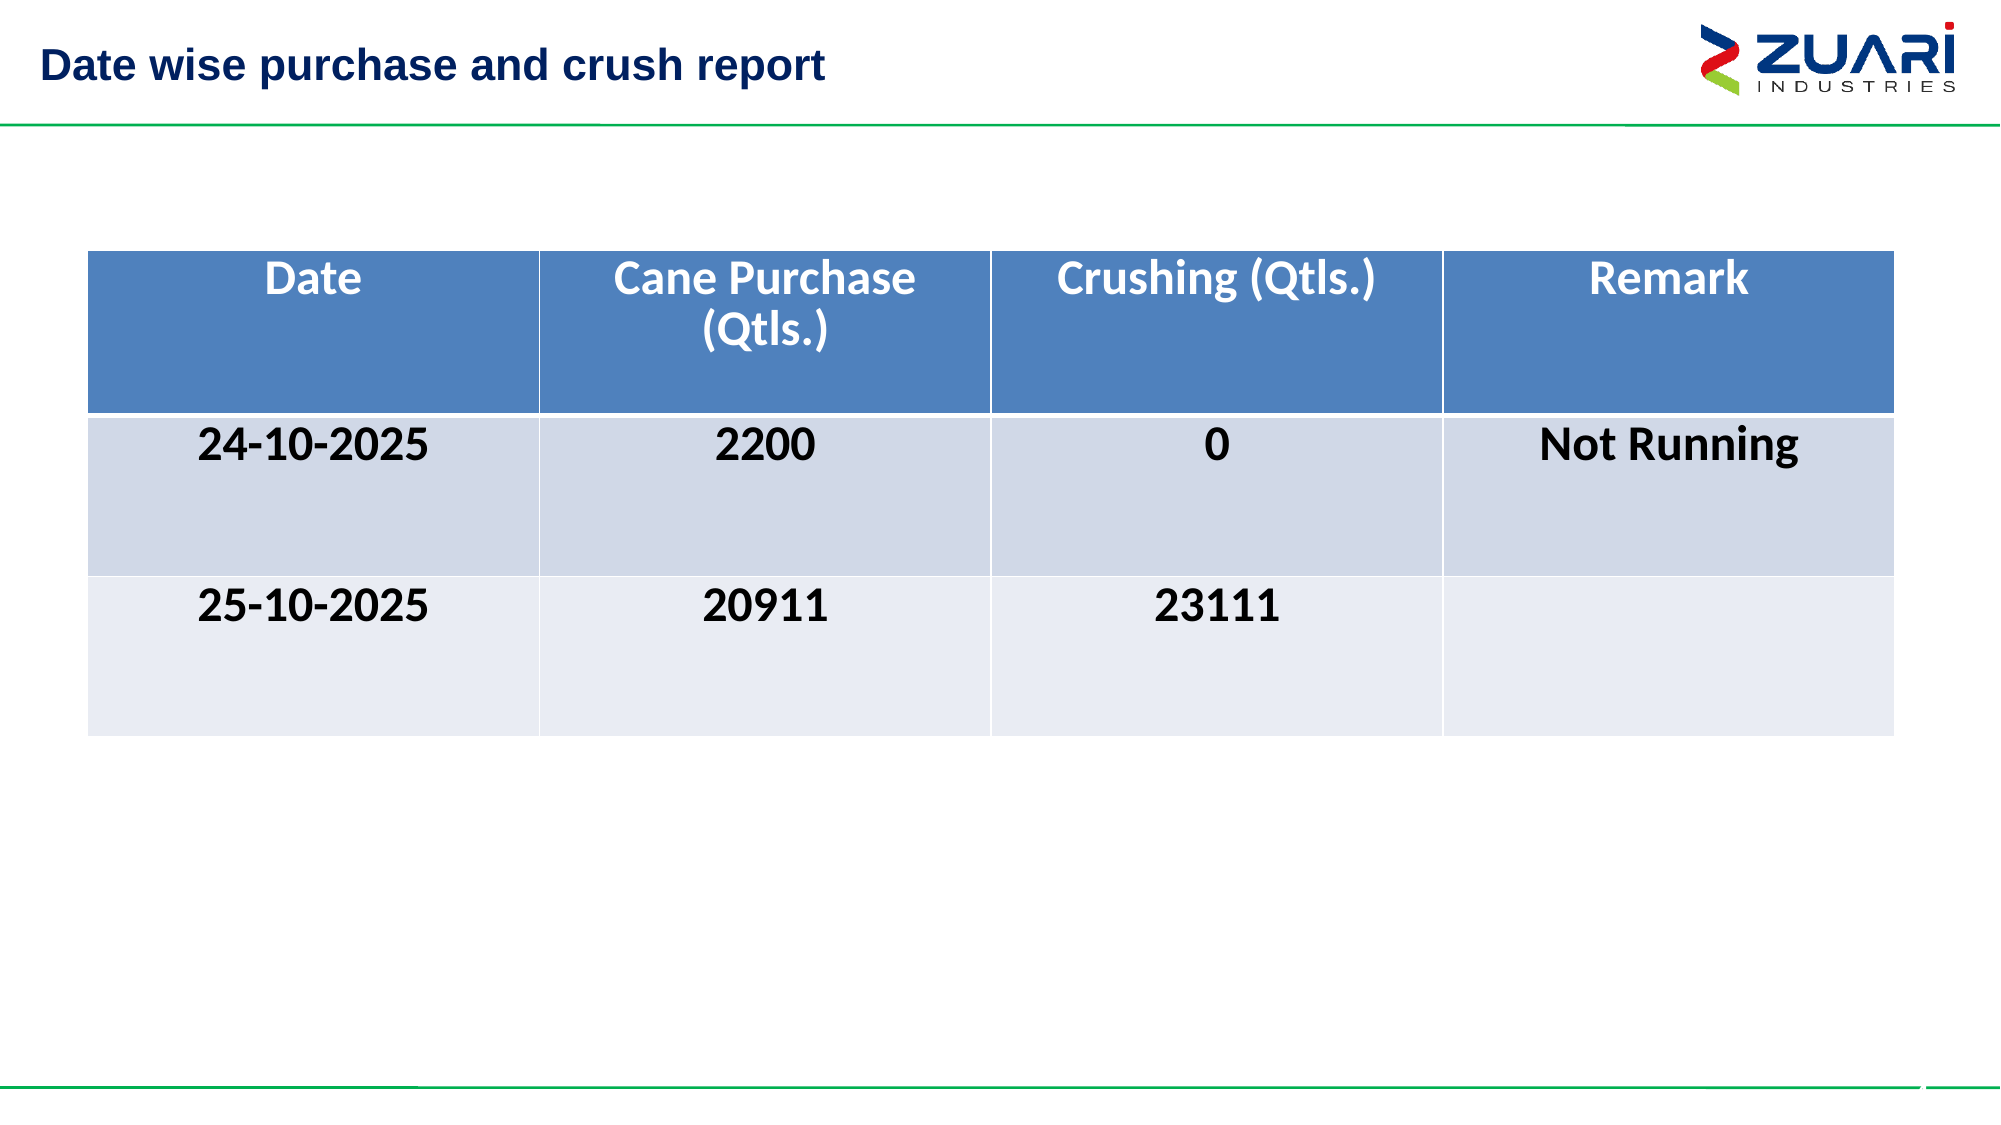

# Date wise purchase and crush report
| Date | Cane Purchase (Qtls.) | Crushing (Qtls.) | Remark |
| --- | --- | --- | --- |
| 24-10-2025 | 2200 | 0 | Not Running |
| 25-10-2025 | 20911 | 23111 |  |
4